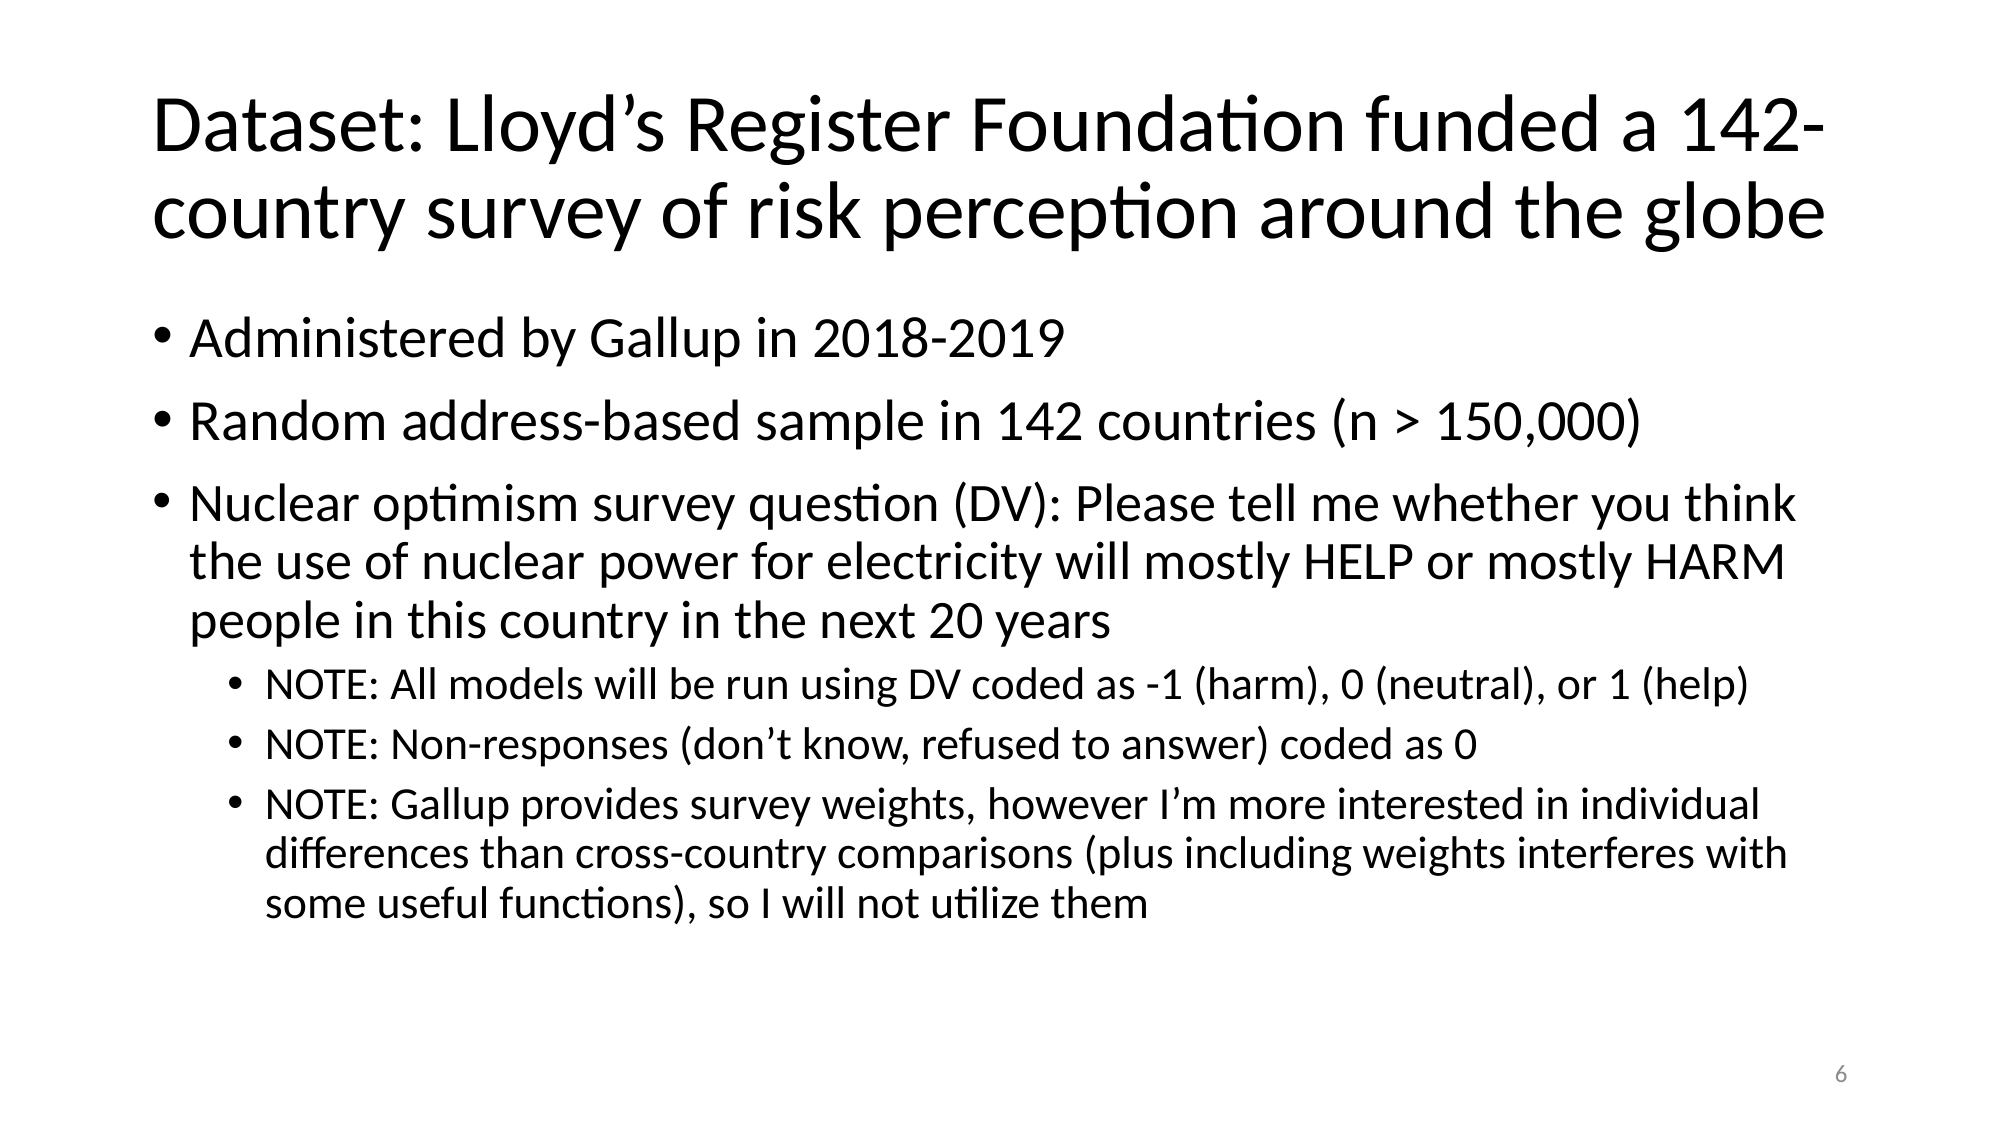

# Dataset: Lloyd’s Register Foundation funded a 142-country survey of risk perception around the globe
Administered by Gallup in 2018-2019
Random address-based sample in 142 countries (n > 150,000)
Nuclear optimism survey question (DV): Please tell me whether you think the use of nuclear power for electricity will mostly HELP or mostly HARM people in this country in the next 20 years
NOTE: All models will be run using DV coded as -1 (harm), 0 (neutral), or 1 (help)
NOTE: Non-responses (don’t know, refused to answer) coded as 0
NOTE: Gallup provides survey weights, however I’m more interested in individual differences than cross-country comparisons (plus including weights interferes with some useful functions), so I will not utilize them
6